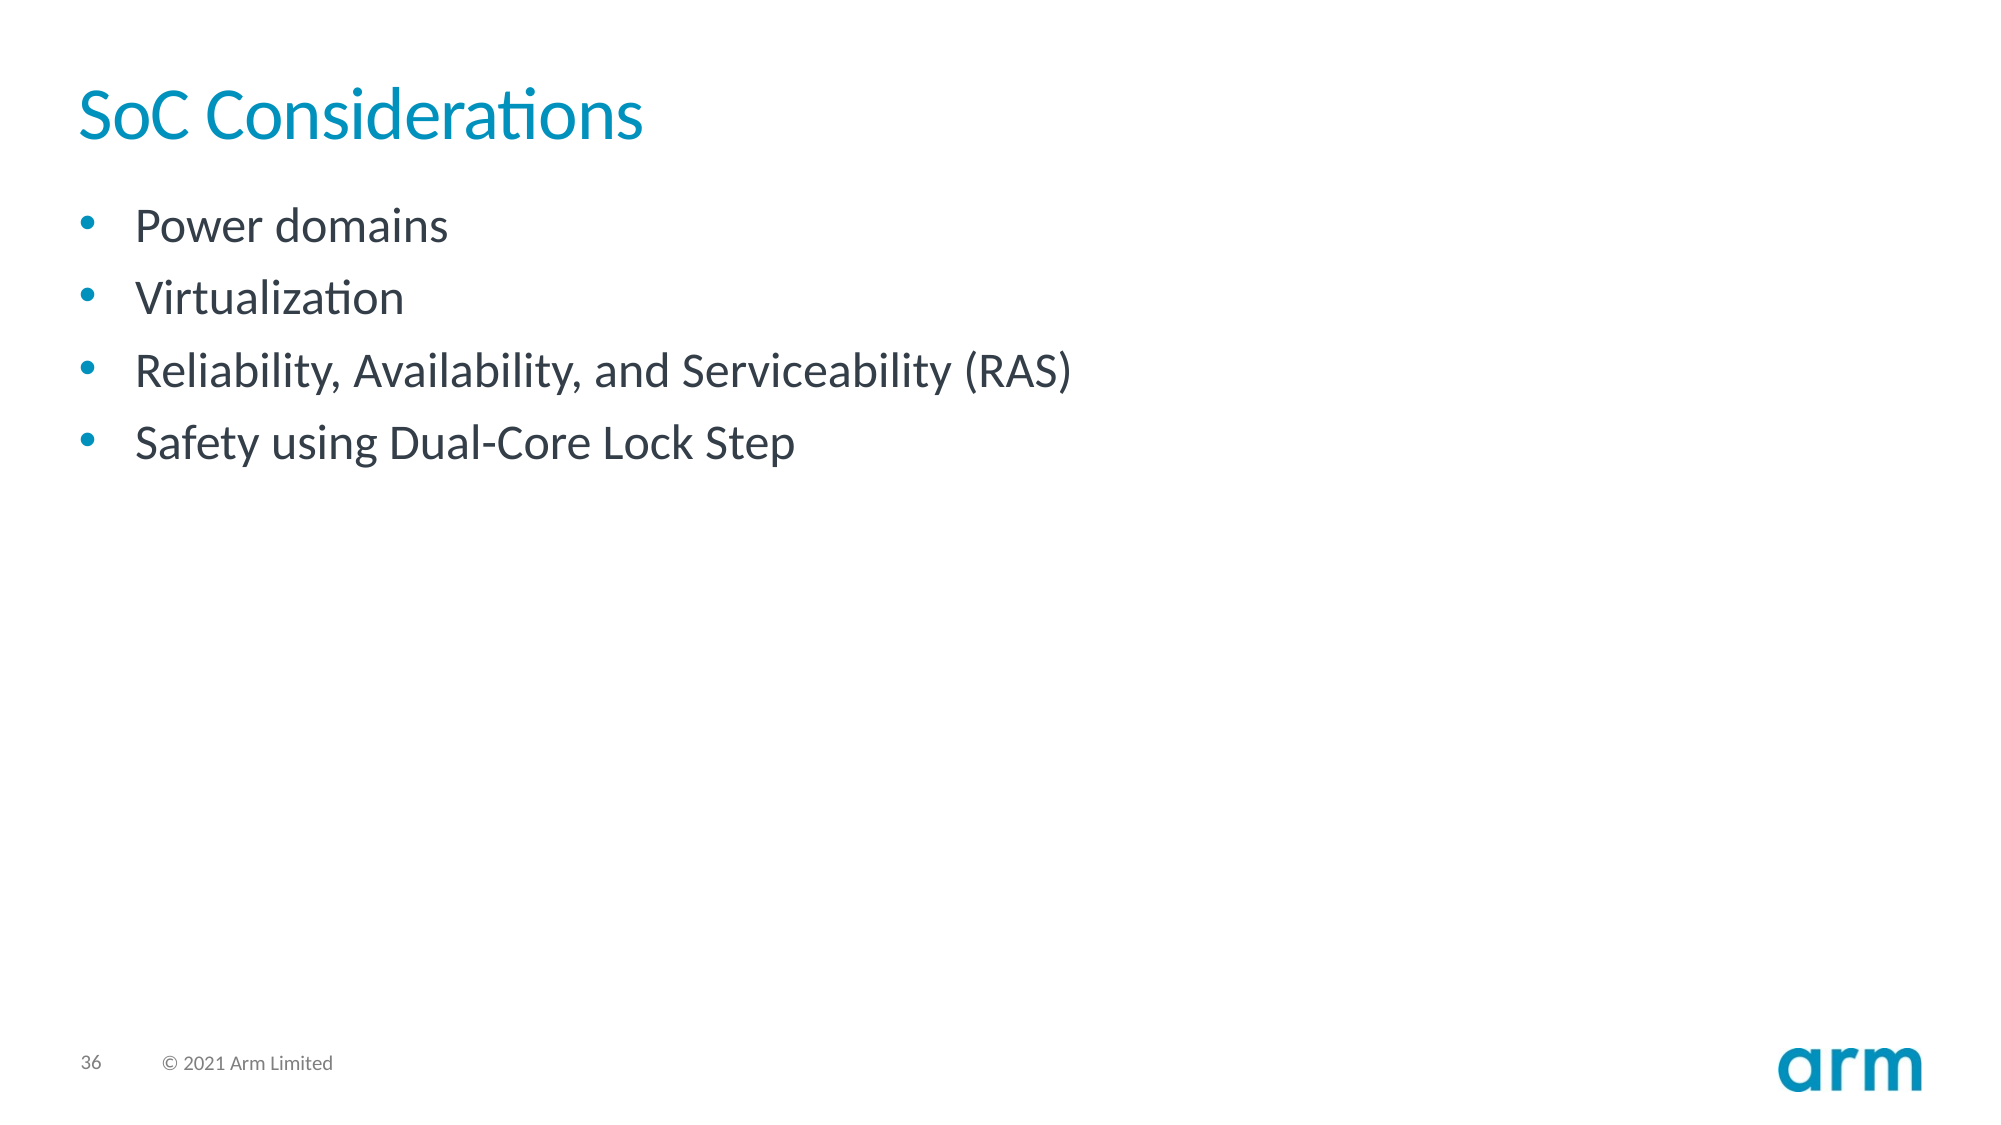

# SoC Considerations
Power domains
Virtualization
Reliability, Availability, and Serviceability (RAS)
Safety using Dual-Core Lock Step